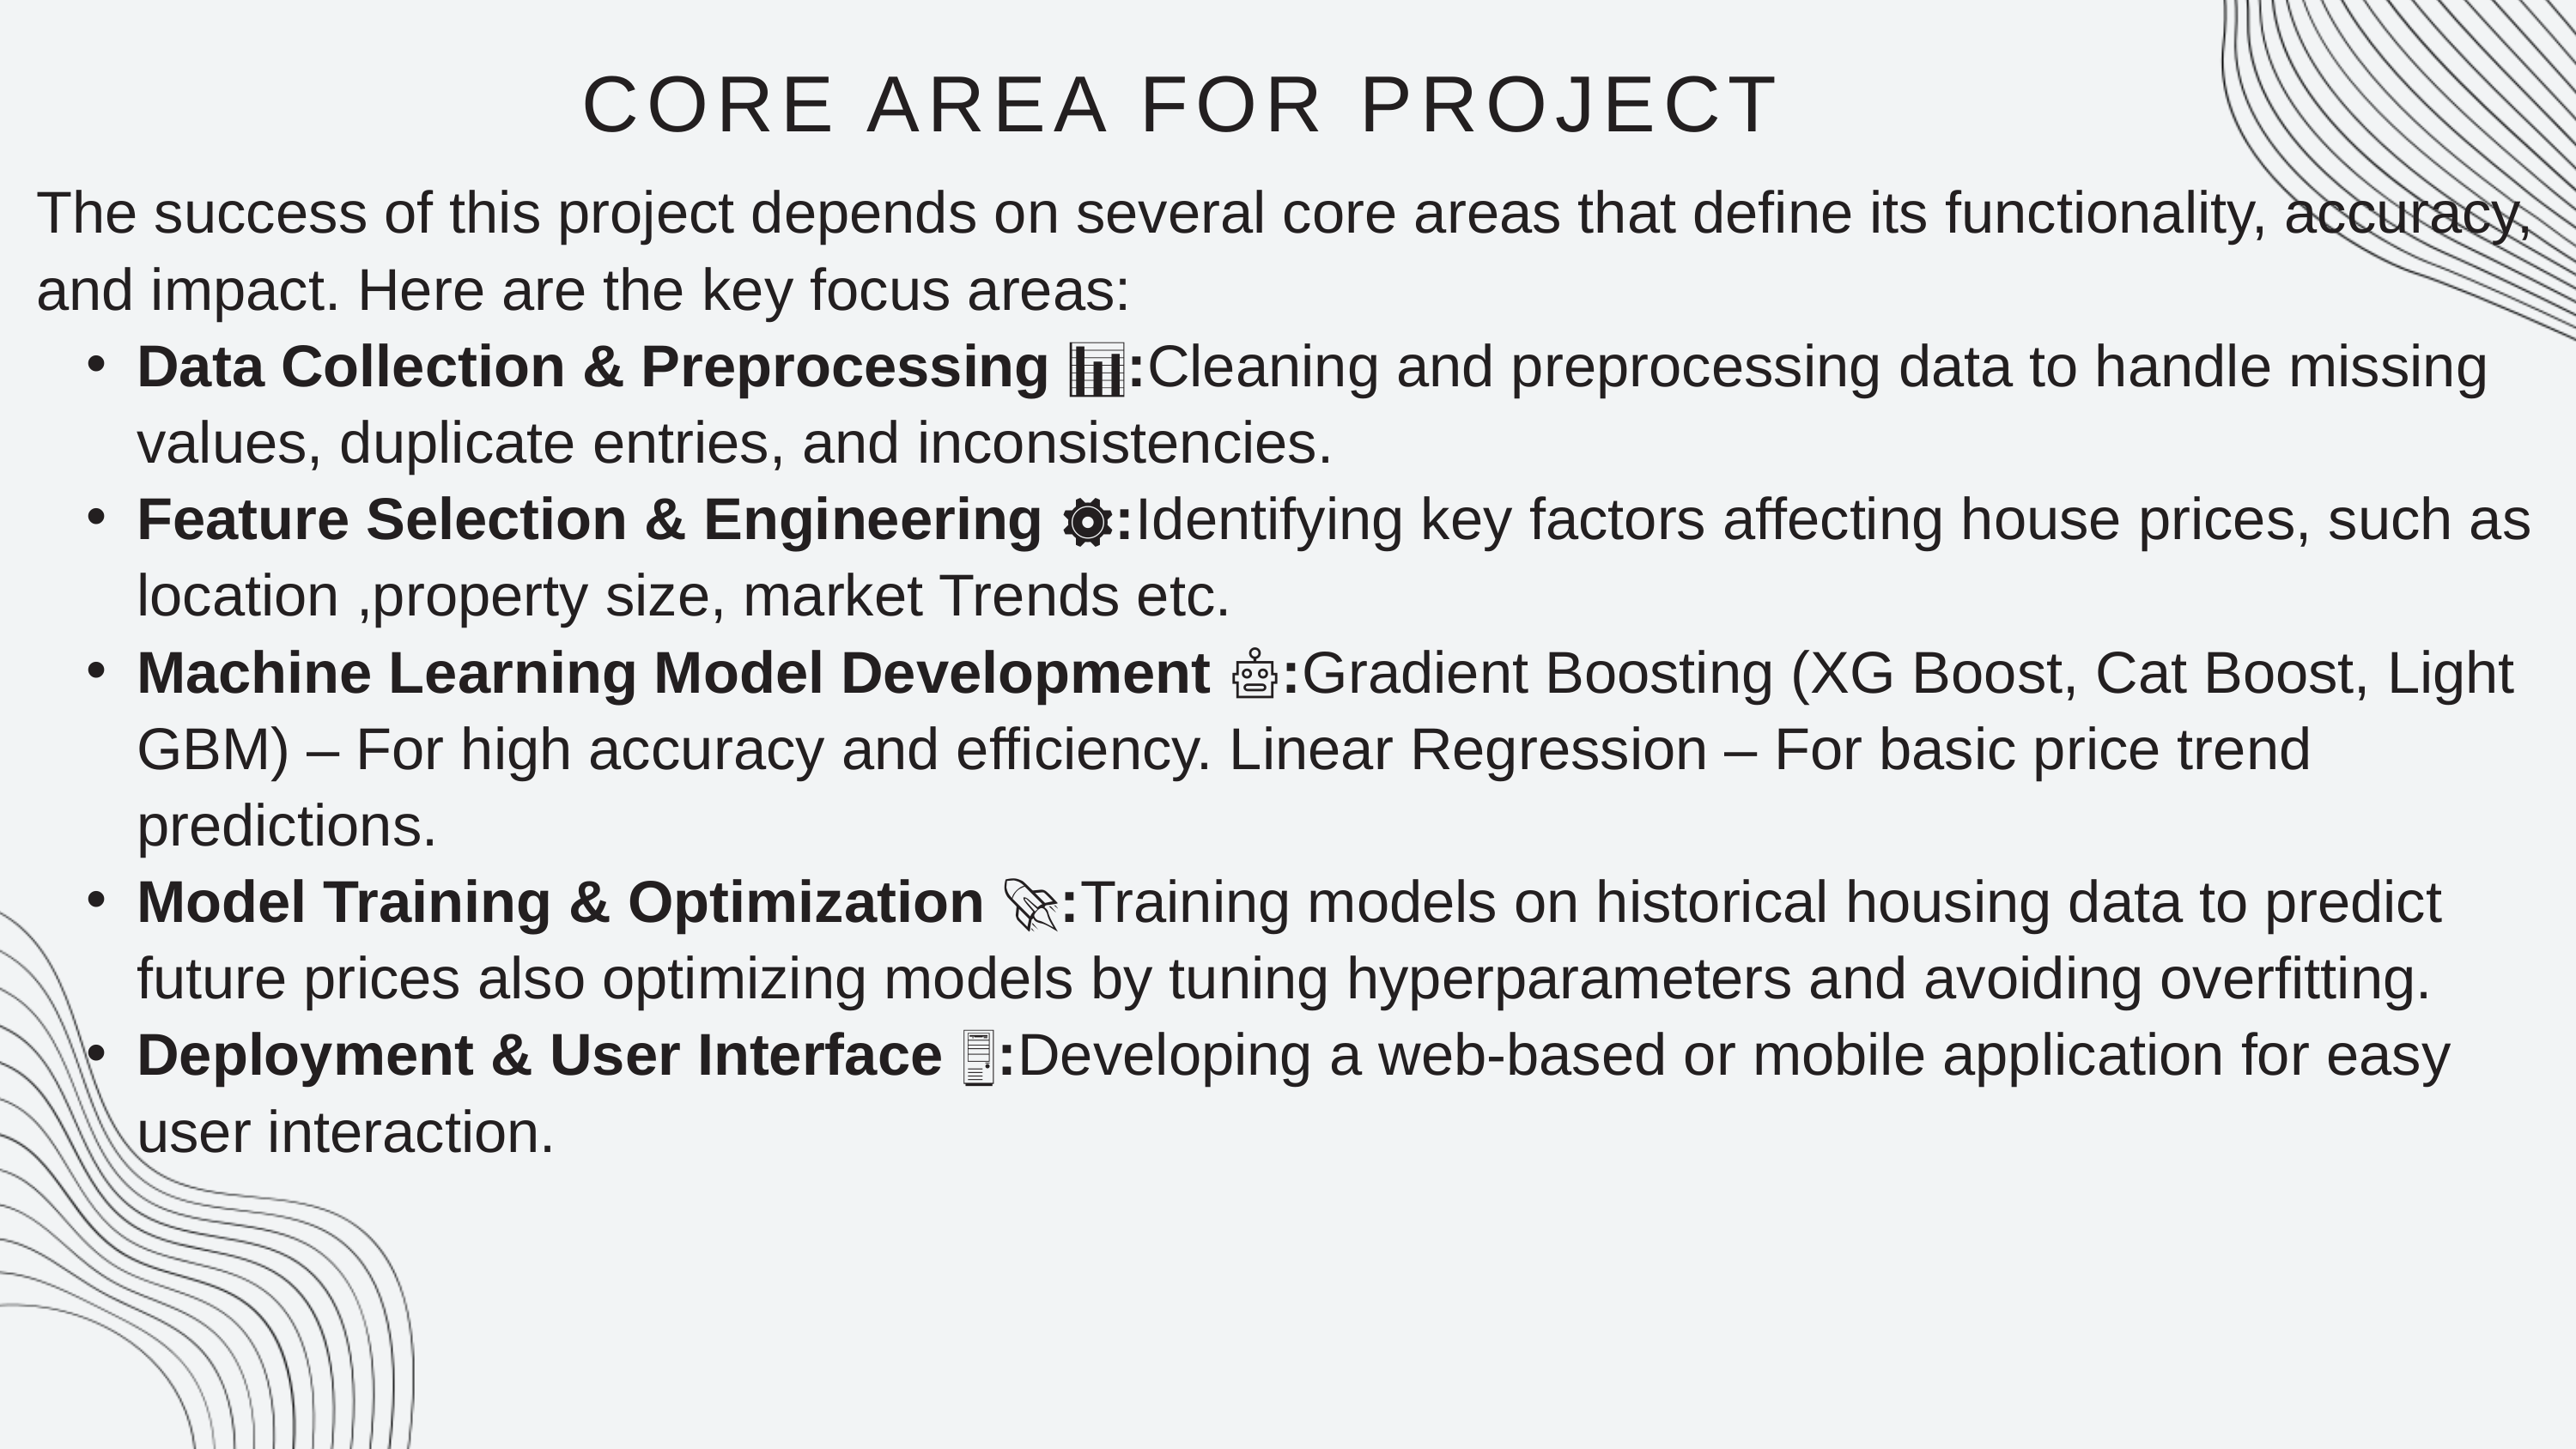

CORE AREA FOR PROJECT
The success of this project depends on several core areas that define its functionality, accuracy, and impact. Here are the key focus areas:
Data Collection & Preprocessing 📊:Cleaning and preprocessing data to handle missing values, duplicate entries, and inconsistencies.
Feature Selection & Engineering ⚙️:Identifying key factors affecting house prices, such as location ,property size, market Trends etc.
Machine Learning Model Development 🤖:Gradient Boosting (XG Boost, Cat Boost, Light GBM) – For high accuracy and efficiency. Linear Regression – For basic price trend predictions.
Model Training & Optimization 🚀:Training models on historical housing data to predict future prices also optimizing models by tuning hyperparameters and avoiding overfitting.
Deployment & User Interface 🖥️:Developing a web-based or mobile application for easy user interaction.